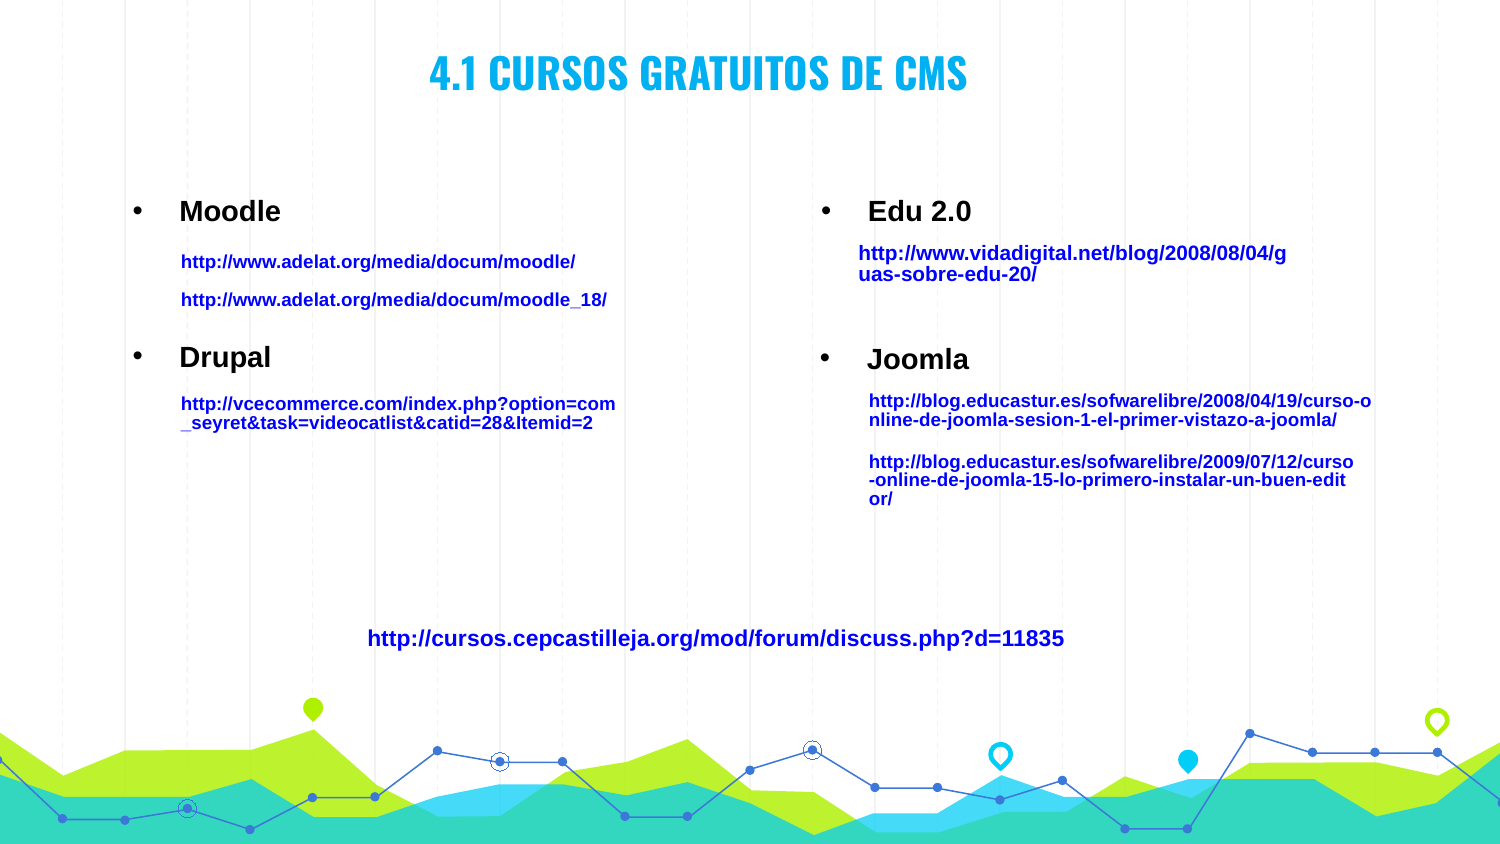

# 4.1 CURSOS GRATUITOS DE CMS
Moodle

Edu 2.0
http://www.vidadigital.net/blog/2008/08/04/guas-sobre-edu-20/
http://www.adelat.org/media/docum/moodle/
http://www.adelat.org/media/docum/moodle_18/
Drupal
Joomla
http://blog.educastur.es/sofwarelibre/2008/04/19/curso-online-de-joomla-sesion-1-el-primer-vistazo-a-joomla/
http://vcecommerce.com/index.php?option=com_seyret&task=videocatlist&catid=28&Itemid=2
http://blog.educastur.es/sofwarelibre/2009/07/12/curso-online-de-joomla-15-lo-primero-instalar-un-buen-editor/
http://cursos.cepcastilleja.org/mod/forum/discuss.php?d=11835